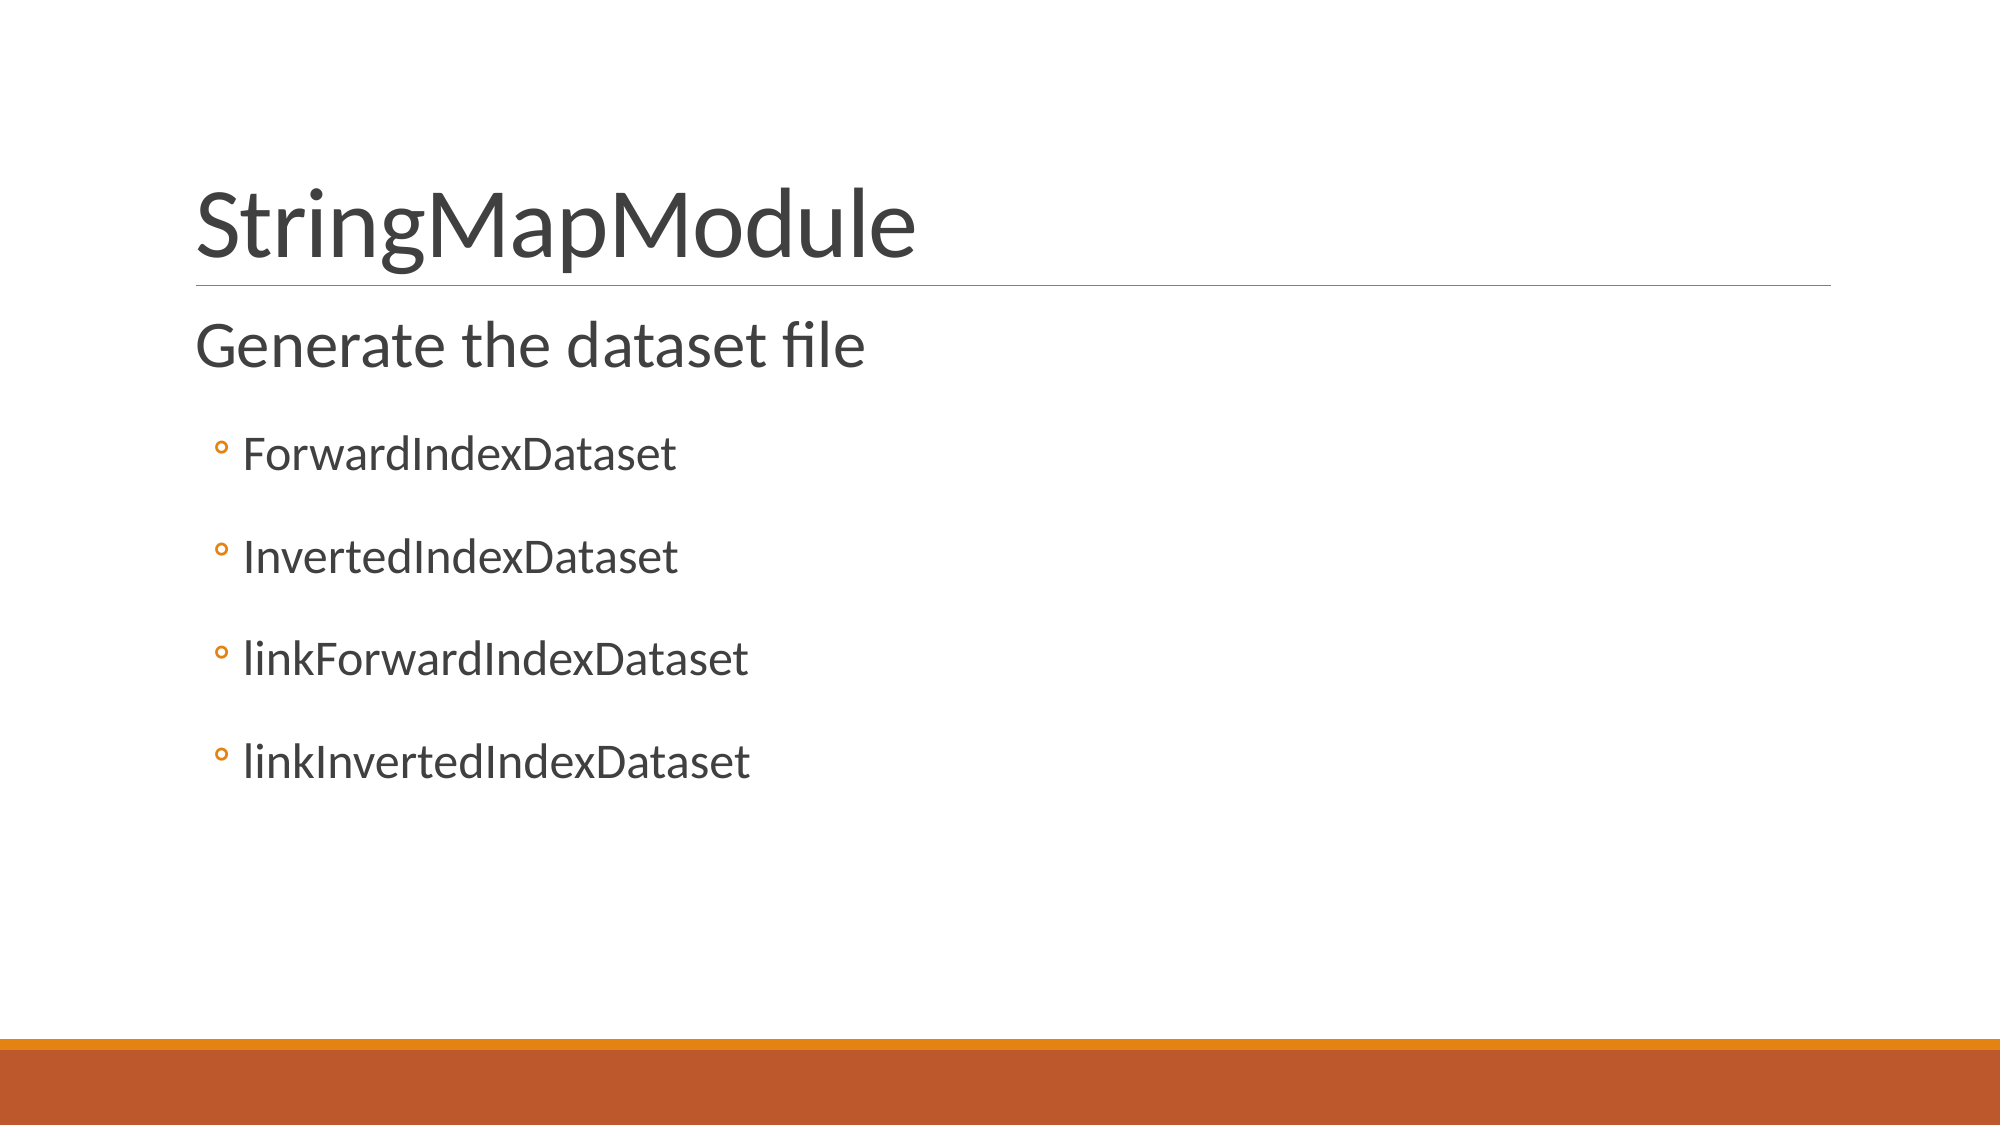

# StringMapModule
Generate the dataset file
ForwardIndexDataset
InvertedIndexDataset
linkForwardIndexDataset
linkInvertedIndexDataset